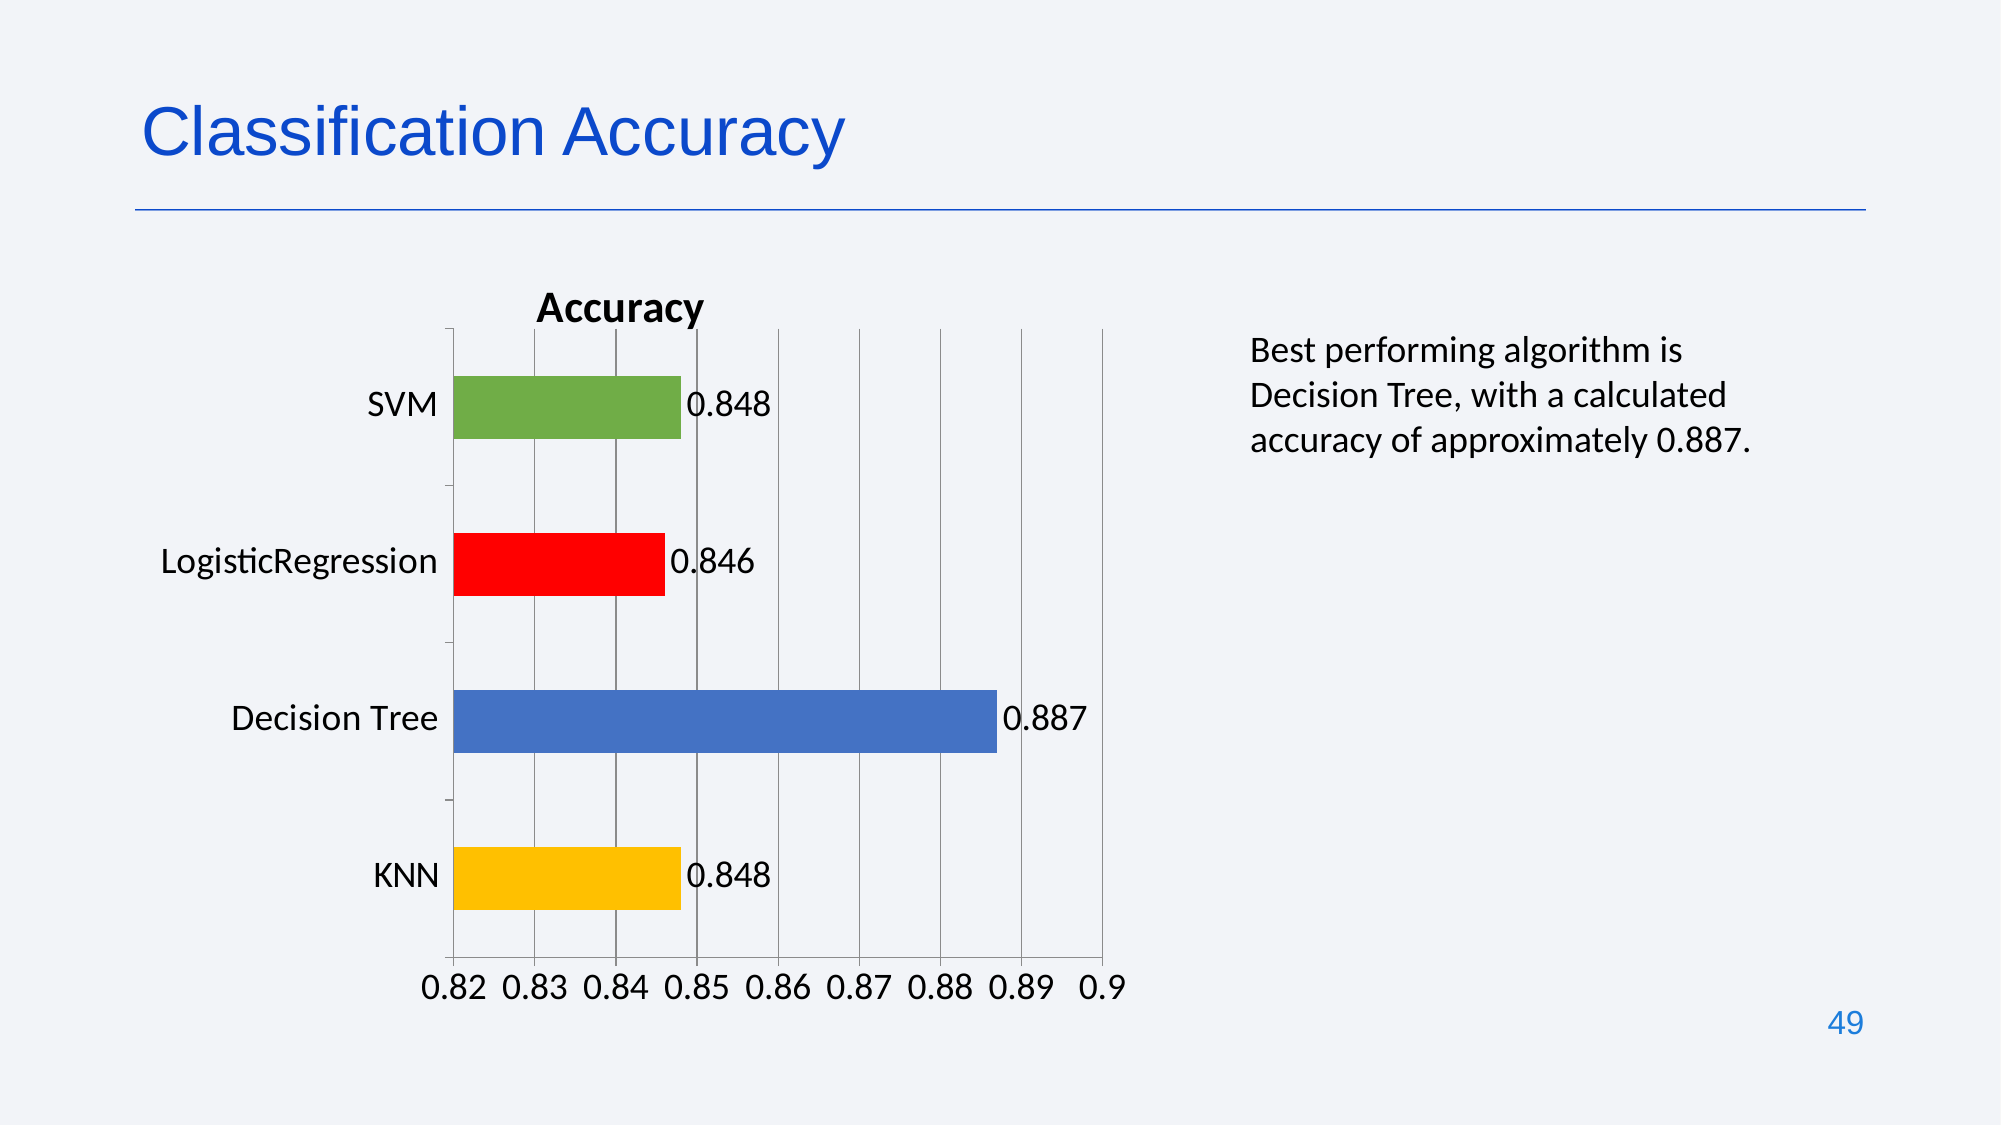

Classification Accuracy

### Chart:

| Category | Accuracy |
|---|---|
| KNN | 0.848 |
| Decision Tree | 0.887 |
| LogisticRegression | 0.846 |
| SVM | 0.848 |
Best performing algorithm is Decision Tree, with a calculated accuracy of approximately 0.887.
49